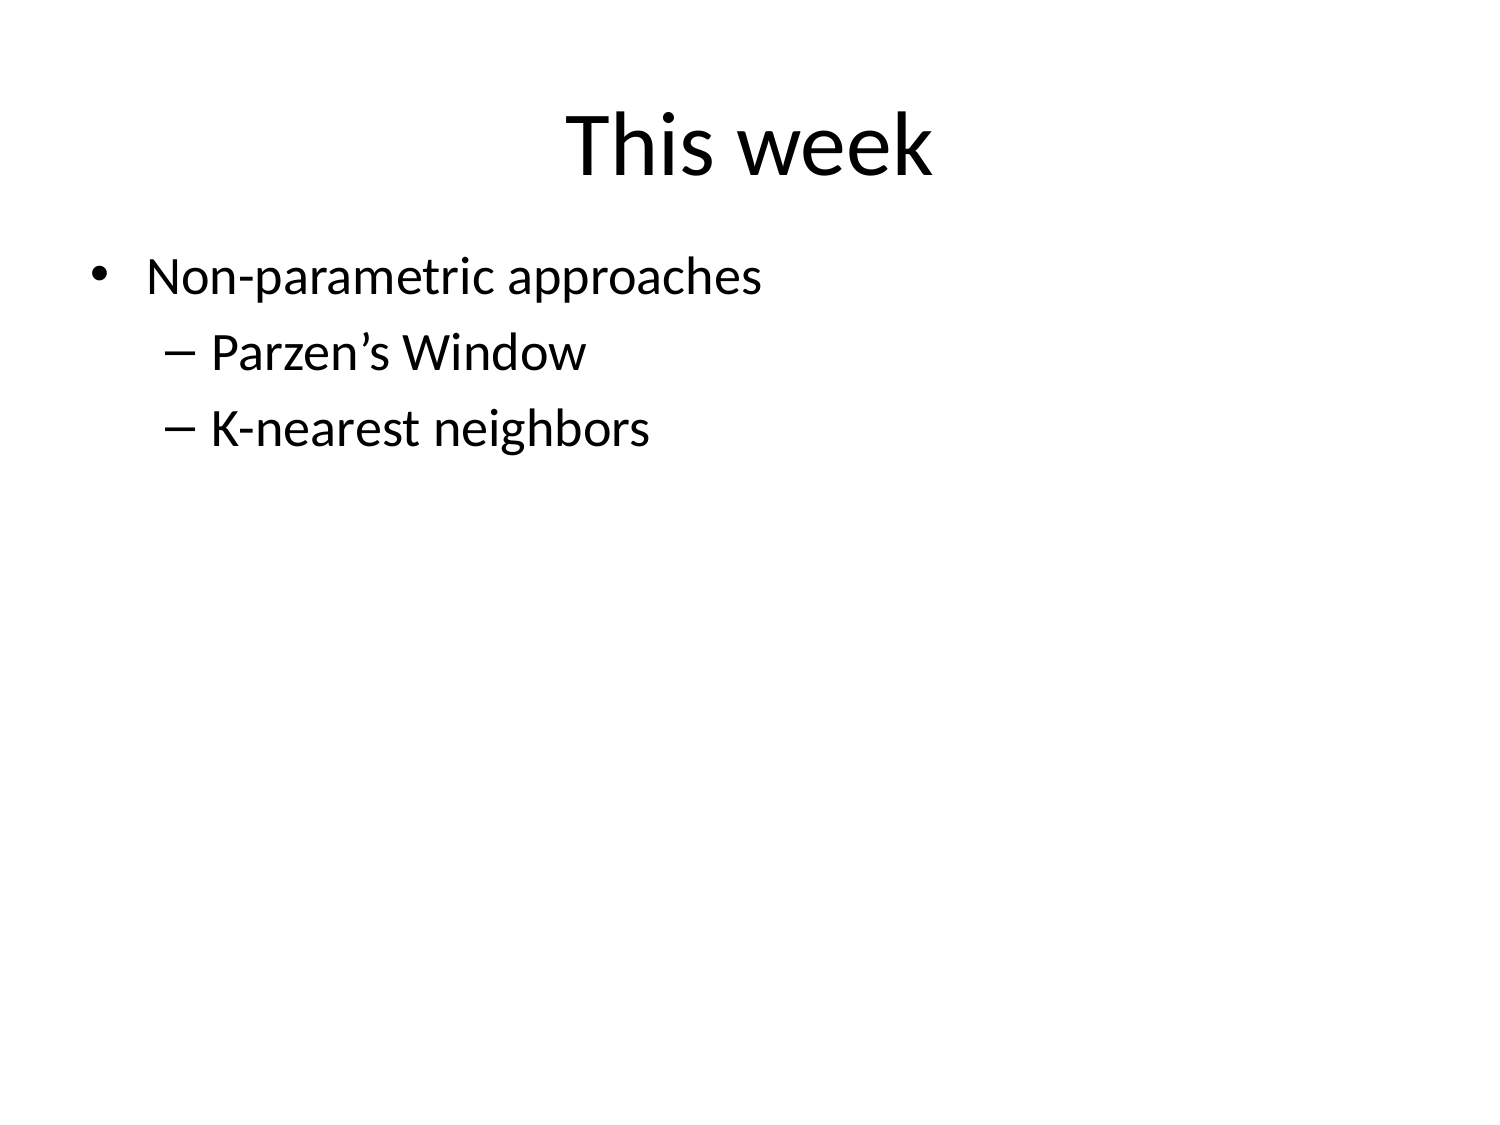

# This week
Non-parametric approaches
Parzen’s Window
K-nearest neighbors